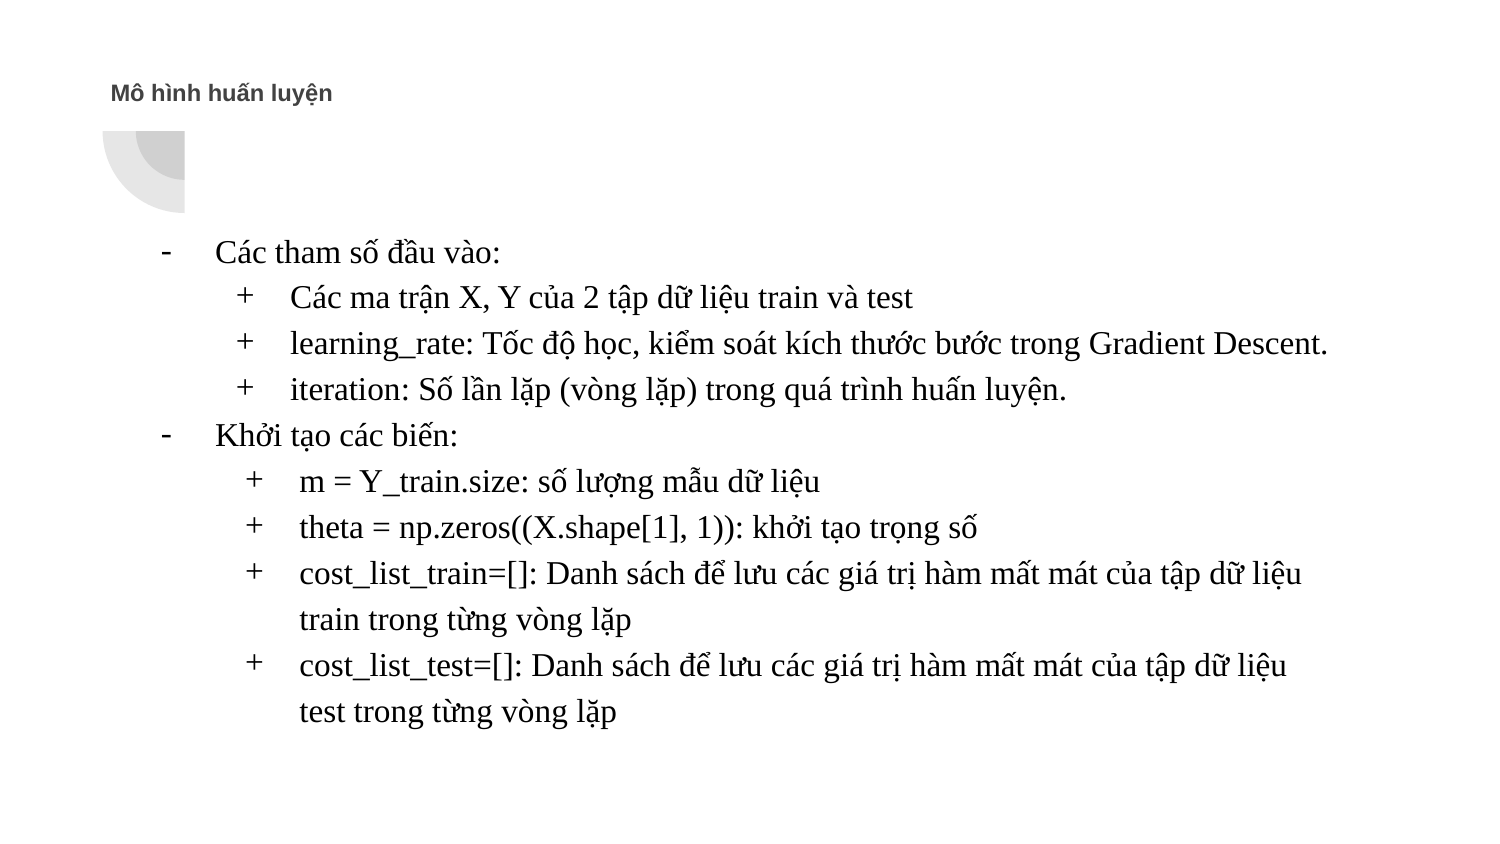

# Mô hình huấn luyện
Các tham số đầu vào:
Các ma trận X, Y của 2 tập dữ liệu train và test
learning_rate: Tốc độ học, kiểm soát kích thước bước trong Gradient Descent.
iteration: Số lần lặp (vòng lặp) trong quá trình huấn luyện.
Khởi tạo các biến:
m = Y_train.size: số lượng mẫu dữ liệu
theta = np.zeros((X.shape[1], 1)): khởi tạo trọng số
cost_list_train=[]: Danh sách để lưu các giá trị hàm mất mát của tập dữ liệu train trong từng vòng lặp
cost_list_test=[]: Danh sách để lưu các giá trị hàm mất mát của tập dữ liệu test trong từng vòng lặp